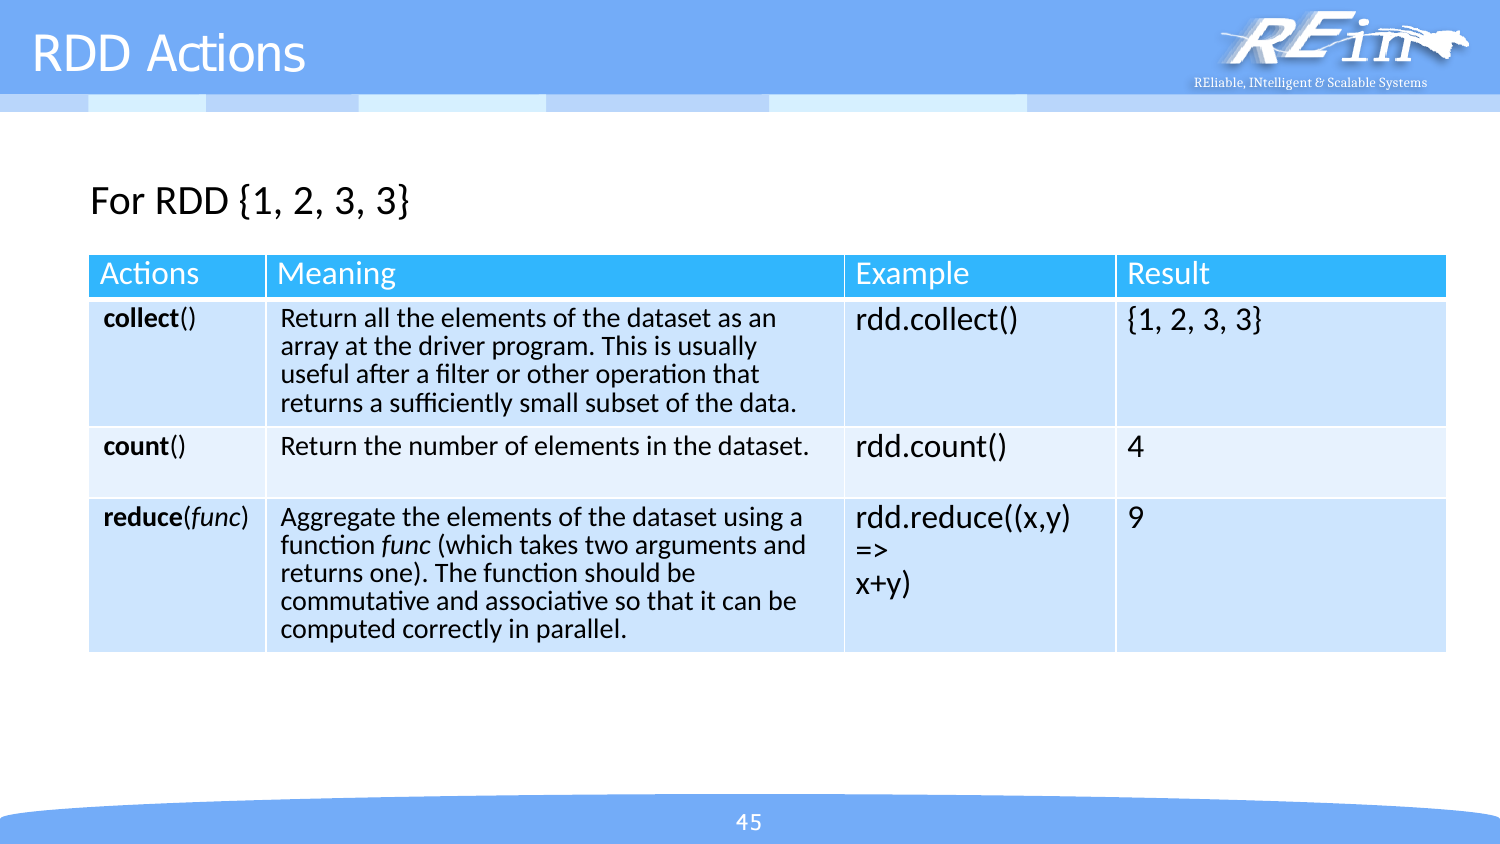

# RDD Actions
For RDD {1, 2, 3, 3}
| Actions | Meaning | Example | Result |
| --- | --- | --- | --- |
| collect() | Return all the elements of the dataset as an array at the driver program. This is usually useful after a filter or other operation that returns a sufficiently small subset of the data. | rdd.collect() | {1, 2, 3, 3} |
| count() | Return the number of elements in the dataset. | rdd.count() | 4 |
| reduce(func) | Aggregate the elements of the dataset using a function func (which takes two arguments and returns one). The function should be commutative and associative so that it can be computed correctly in parallel. | rdd.reduce((x,y) => x+y) | 9 |
45